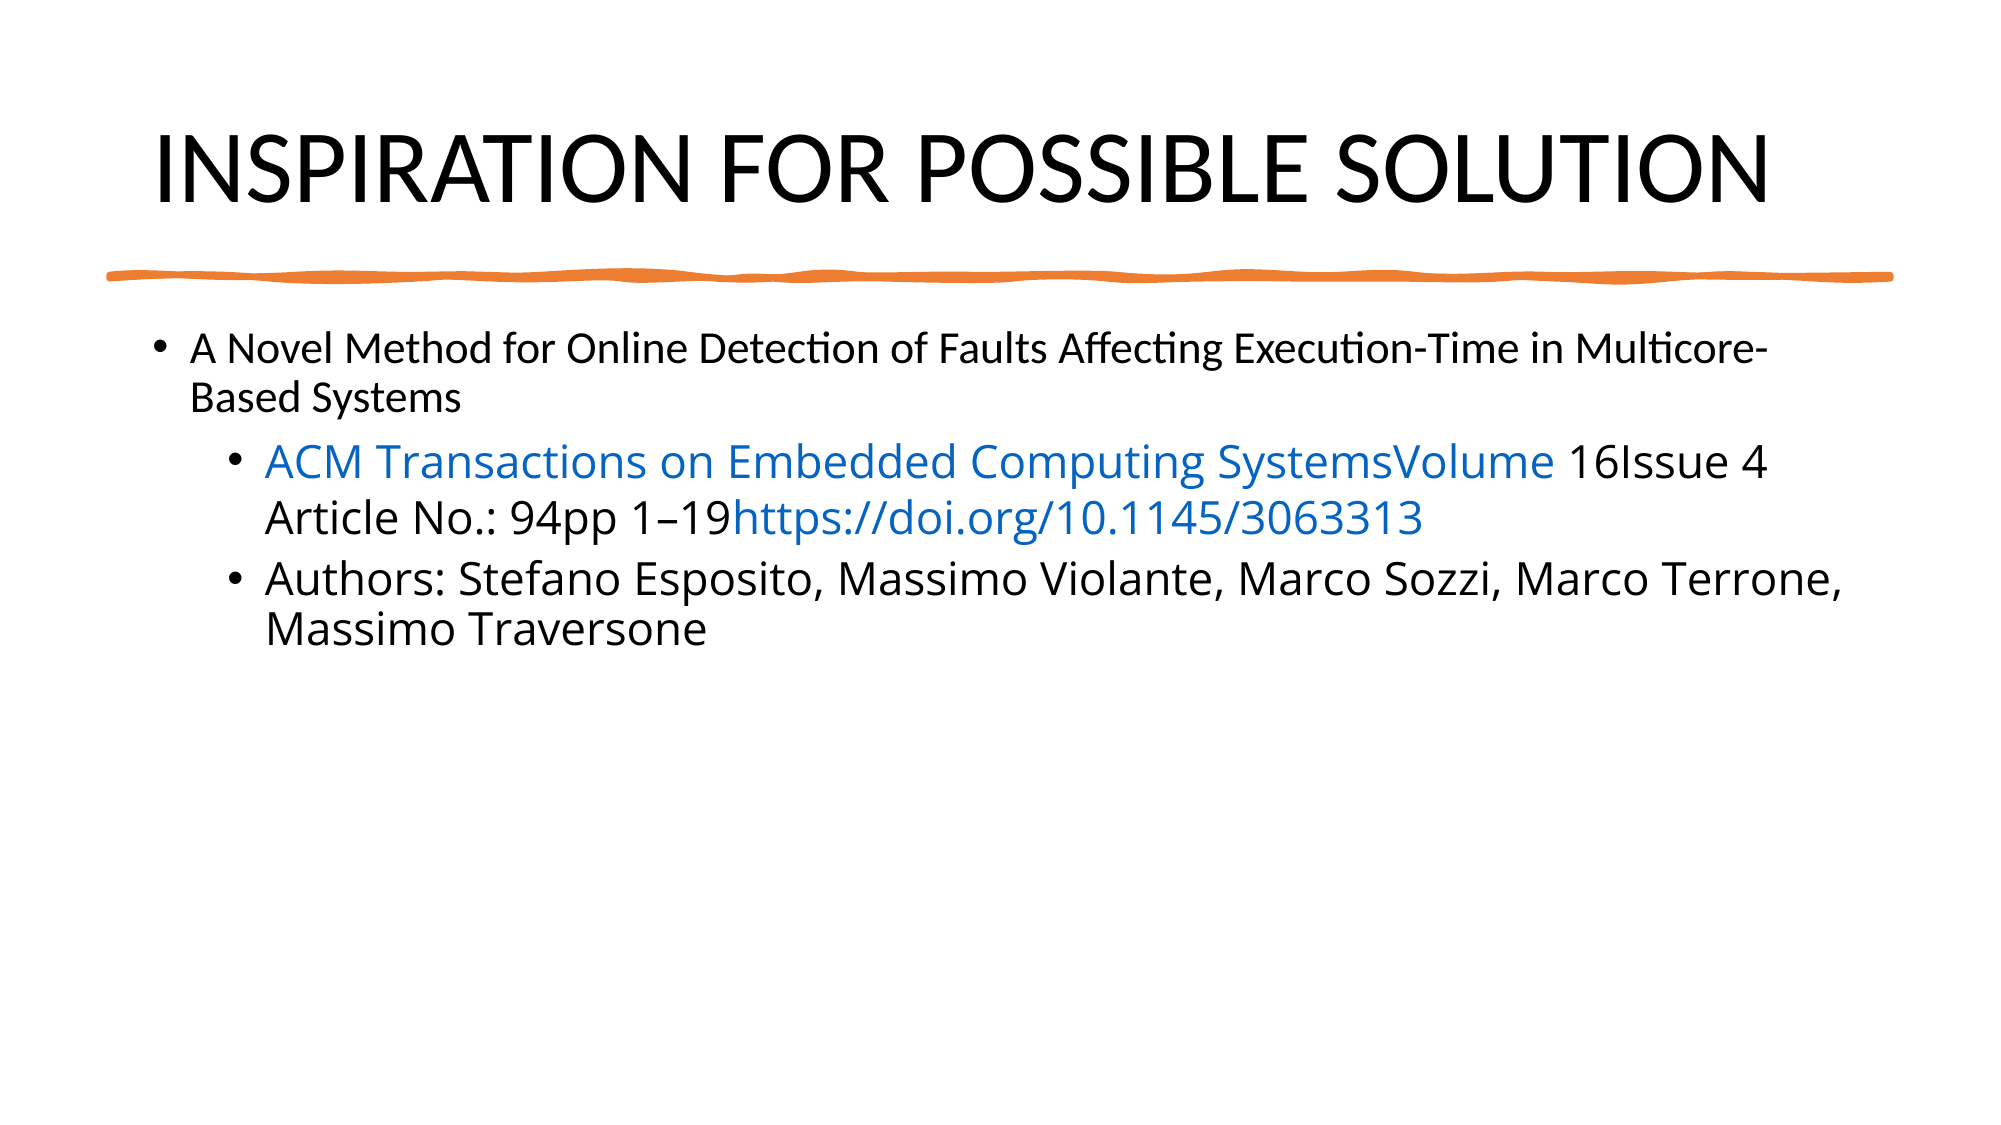

# INSPIRATION FOR POSSIBLE SOLUTION

A Novel Method for Online Detection of Faults Affecting Execution-Time in Multicore-Based Systems
ACM Transactions on Embedded Computing SystemsVolume 16Issue 4Article No.: 94pp 1–19https://doi.org/10.1145/3063313
Authors: Stefano Esposito, Massimo Violante, Marco Sozzi, Marco Terrone, Massimo Traversone